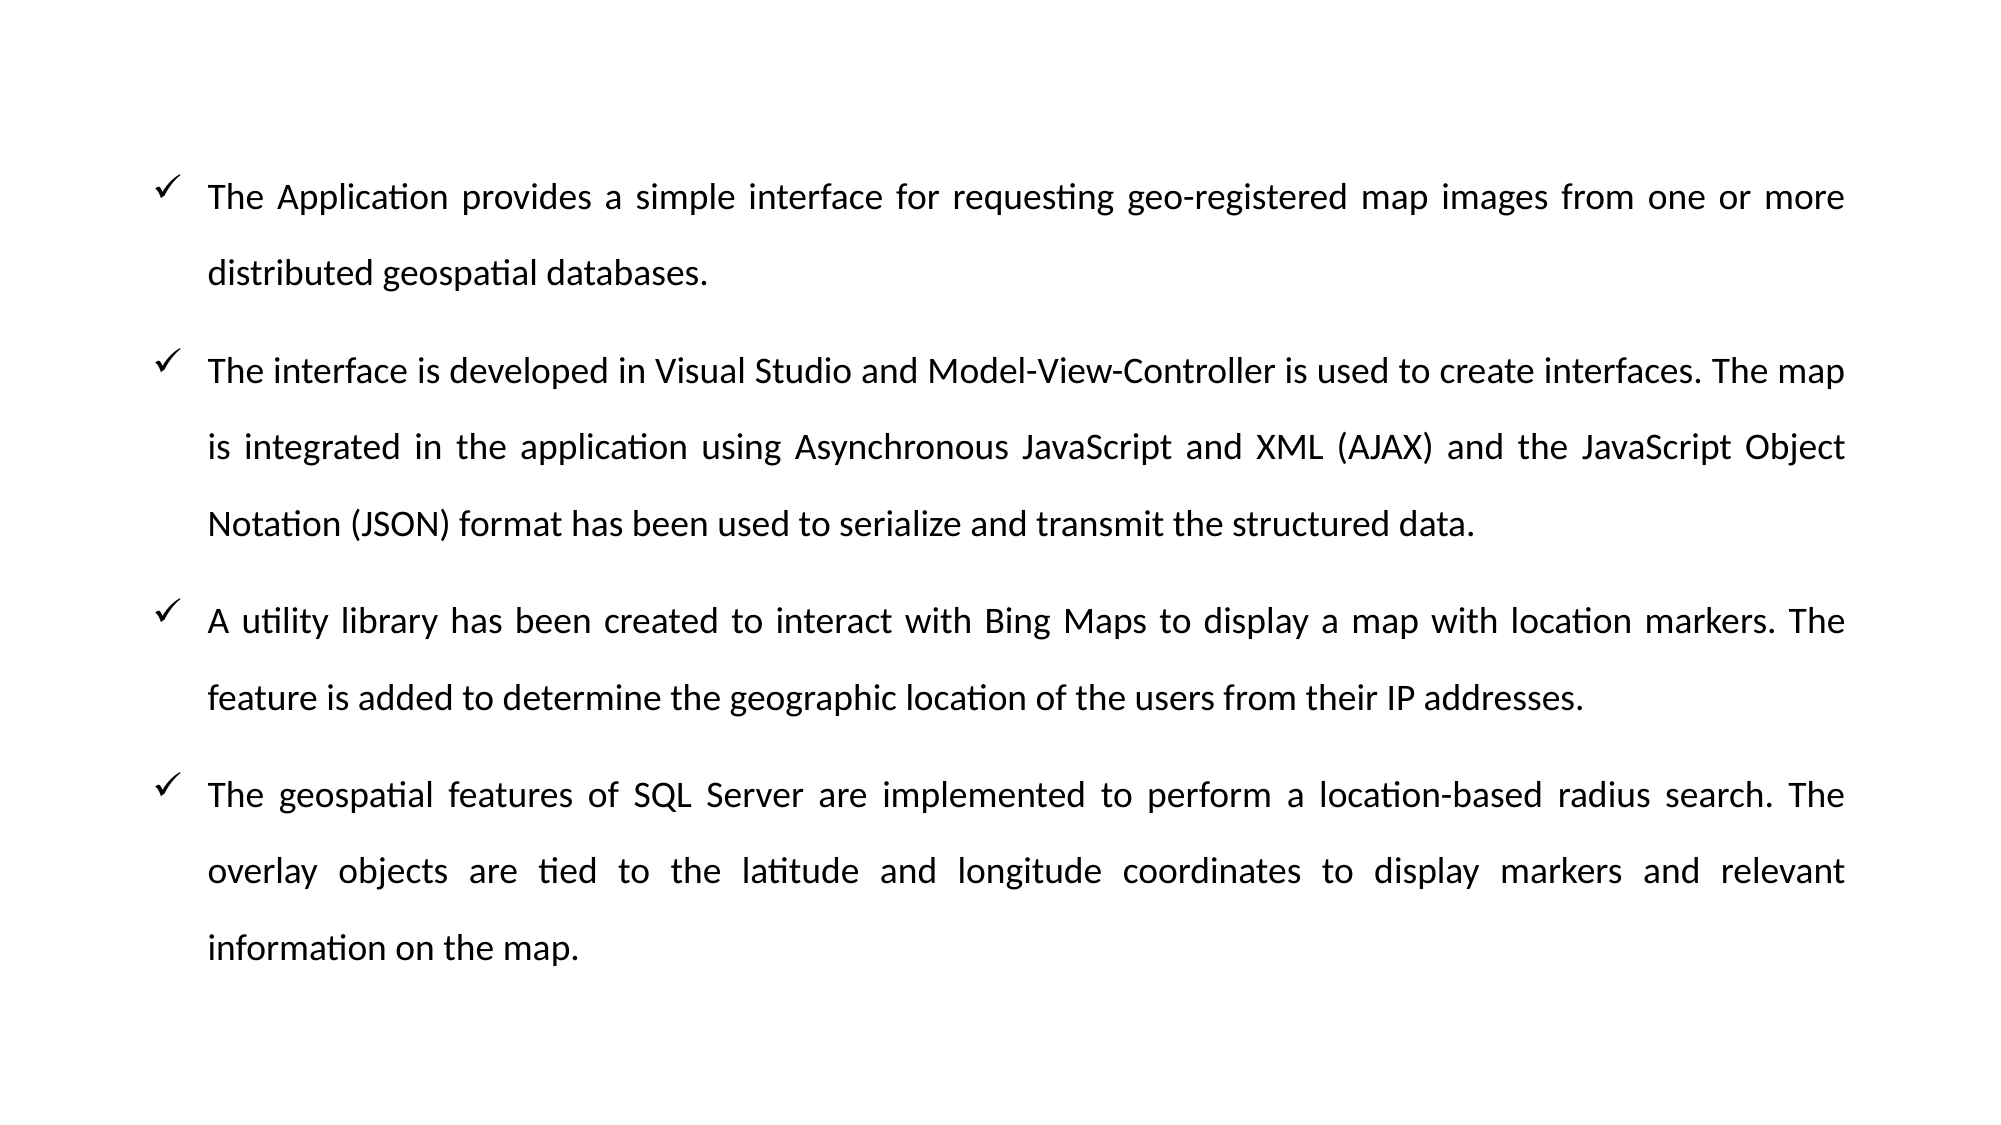

The Application provides a simple interface for requesting geo-registered map images from one or more distributed geospatial databases.
The interface is developed in Visual Studio and Model-View-Controller is used to create interfaces. The map is integrated in the application using Asynchronous JavaScript and XML (AJAX) and the JavaScript Object Notation (JSON) format has been used to serialize and transmit the structured data.
A utility library has been created to interact with Bing Maps to display a map with location markers. The feature is added to determine the geographic location of the users from their IP addresses.
The geospatial features of SQL Server are implemented to perform a location-based radius search. The overlay objects are tied to the latitude and longitude coordinates to display markers and relevant information on the map.